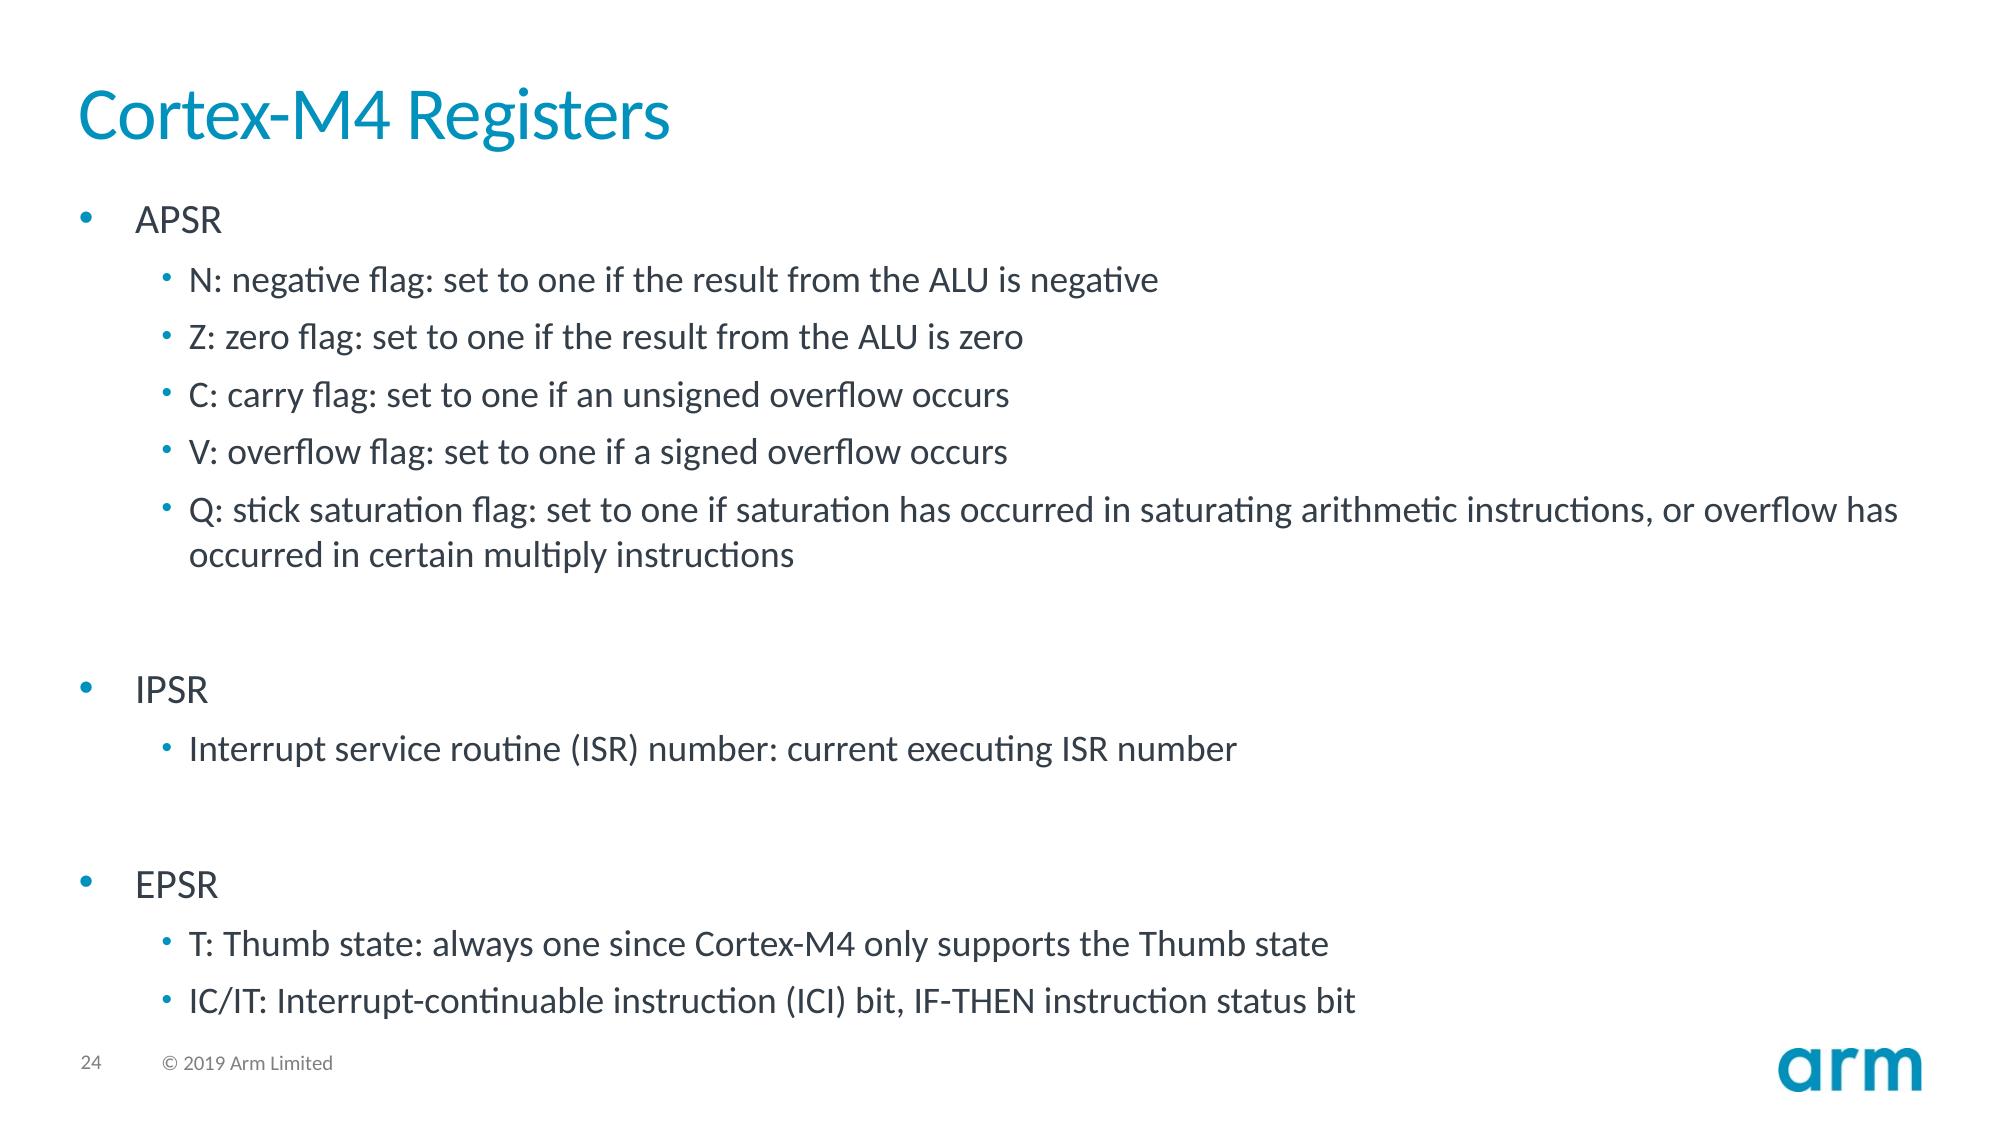

# Cortex-M4 Registers
APSR
N: negative flag: set to one if the result from the ALU is negative
Z: zero flag: set to one if the result from the ALU is zero
C: carry flag: set to one if an unsigned overflow occurs
V: overflow flag: set to one if a signed overflow occurs
Q: stick saturation flag: set to one if saturation has occurred in saturating arithmetic instructions, or overflow has occurred in certain multiply instructions

IPSR
Interrupt service routine (ISR) number: current executing ISR number

EPSR
T: Thumb state: always one since Cortex-M4 only supports the Thumb state
IC/IT: Interrupt-continuable instruction (ICI) bit, IF-THEN instruction status bit